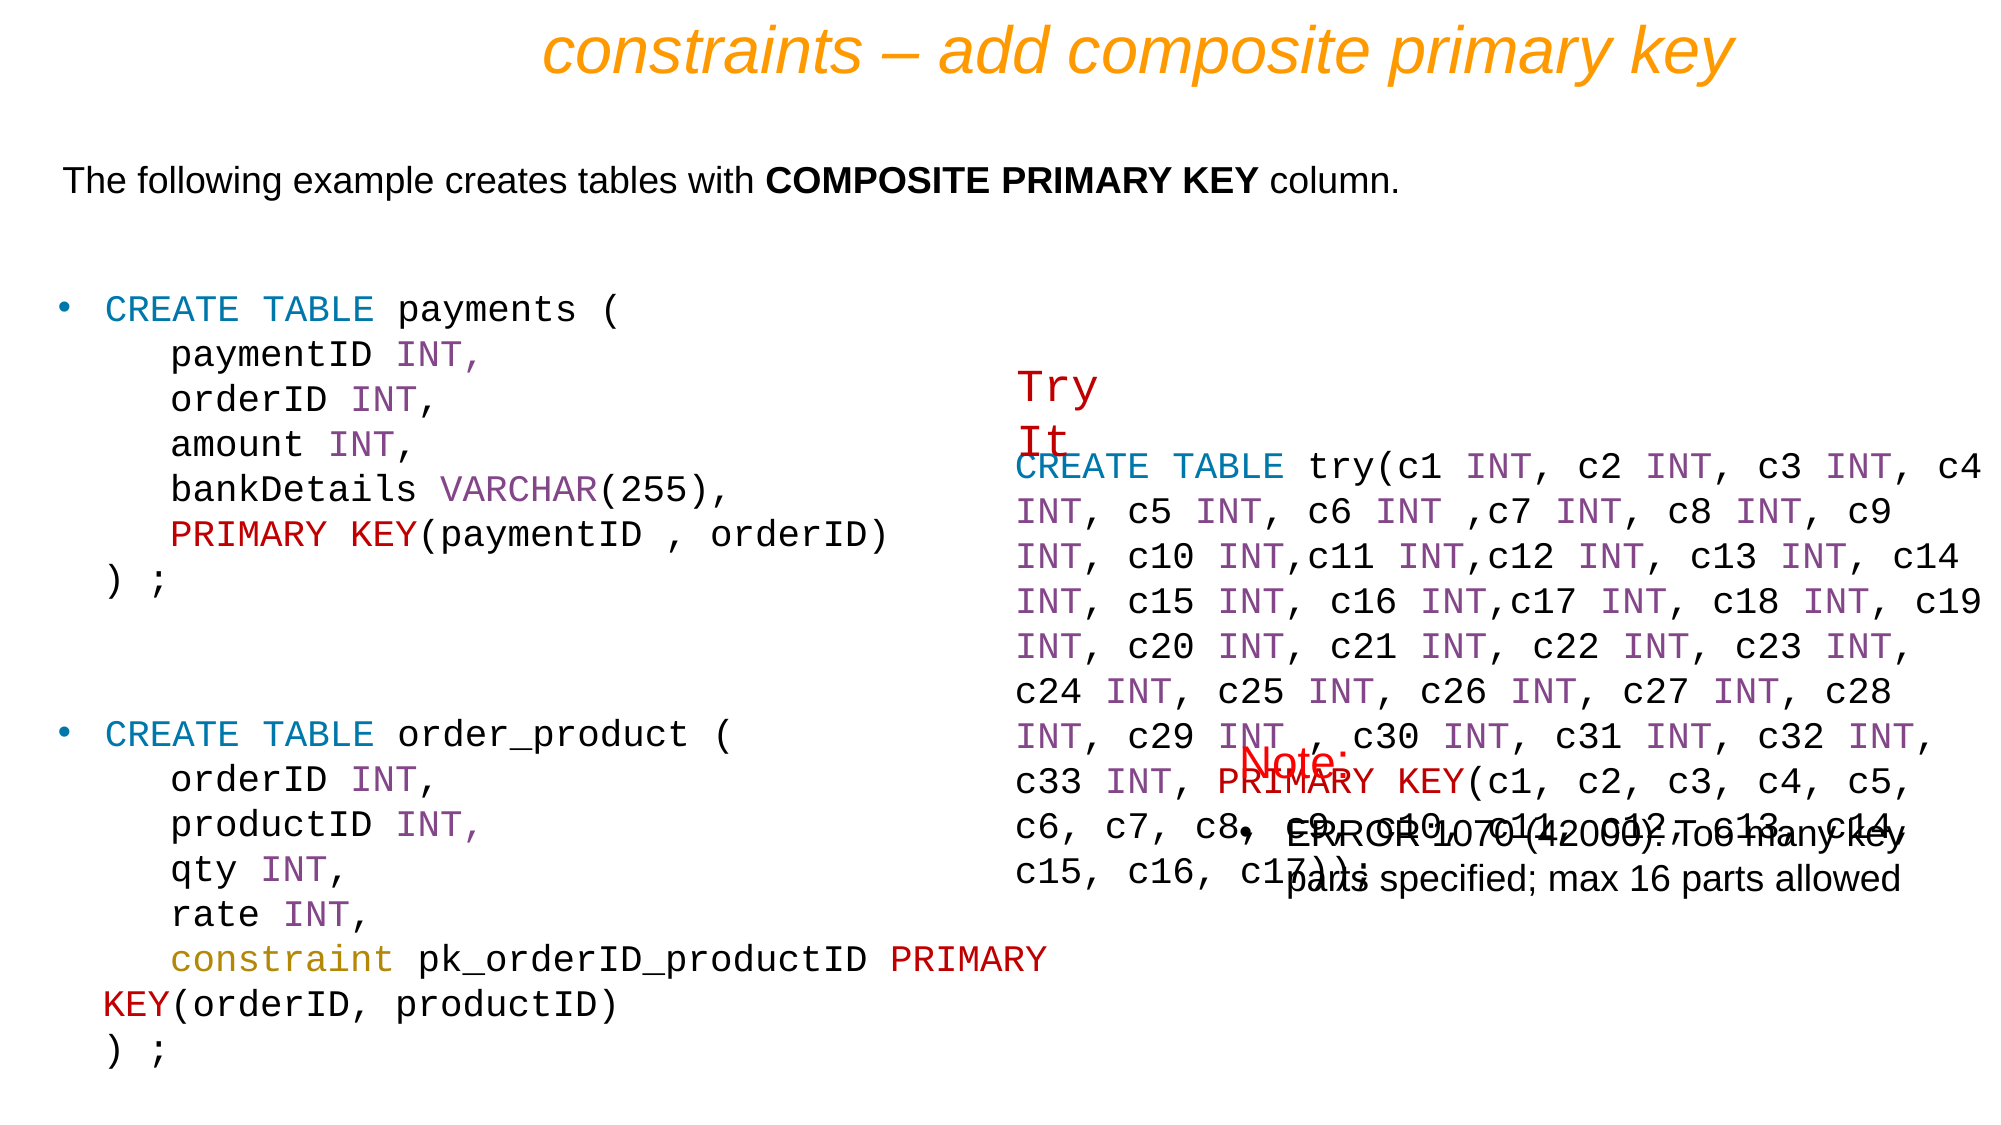

constraints – add composite primary key
The following example creates tables with COMPOSITE PRIMARY KEY column.
CREATE TABLE payments (
   paymentID INT,
   orderID INT,
   amount INT,
   bankDetails VARCHAR(255),
   PRIMARY KEY(paymentID , orderID)
) ;
Try It
CREATE TABLE try(c1 INT, c2 INT, c3 INT, c4 INT, c5 INT, c6 INT ,c7 INT, c8 INT, c9 INT, c10 INT,c11 INT,c12 INT, c13 INT, c14 INT, c15 INT, c16 INT,c17 INT, c18 INT, c19 INT, c20 INT, c21 INT, c22 INT, c23 INT, c24 INT, c25 INT, c26 INT, c27 INT, c28 INT, c29 INT , c30 INT, c31 INT, c32 INT, c33 INT, PRIMARY KEY(c1, c2, c3, c4, c5, c6, c7, c8, c9, c10, c11, c12, c13, c14, c15, c16, c17));
CREATE TABLE order_product (
   orderID INT,
   productID INT,
   qty INT,
   rate INT,
   constraint pk_orderID_productID PRIMARY KEY(orderID, productID)
) ;
Note:

ERROR 1070 (42000): Too many key parts specified; max 16 parts allowed